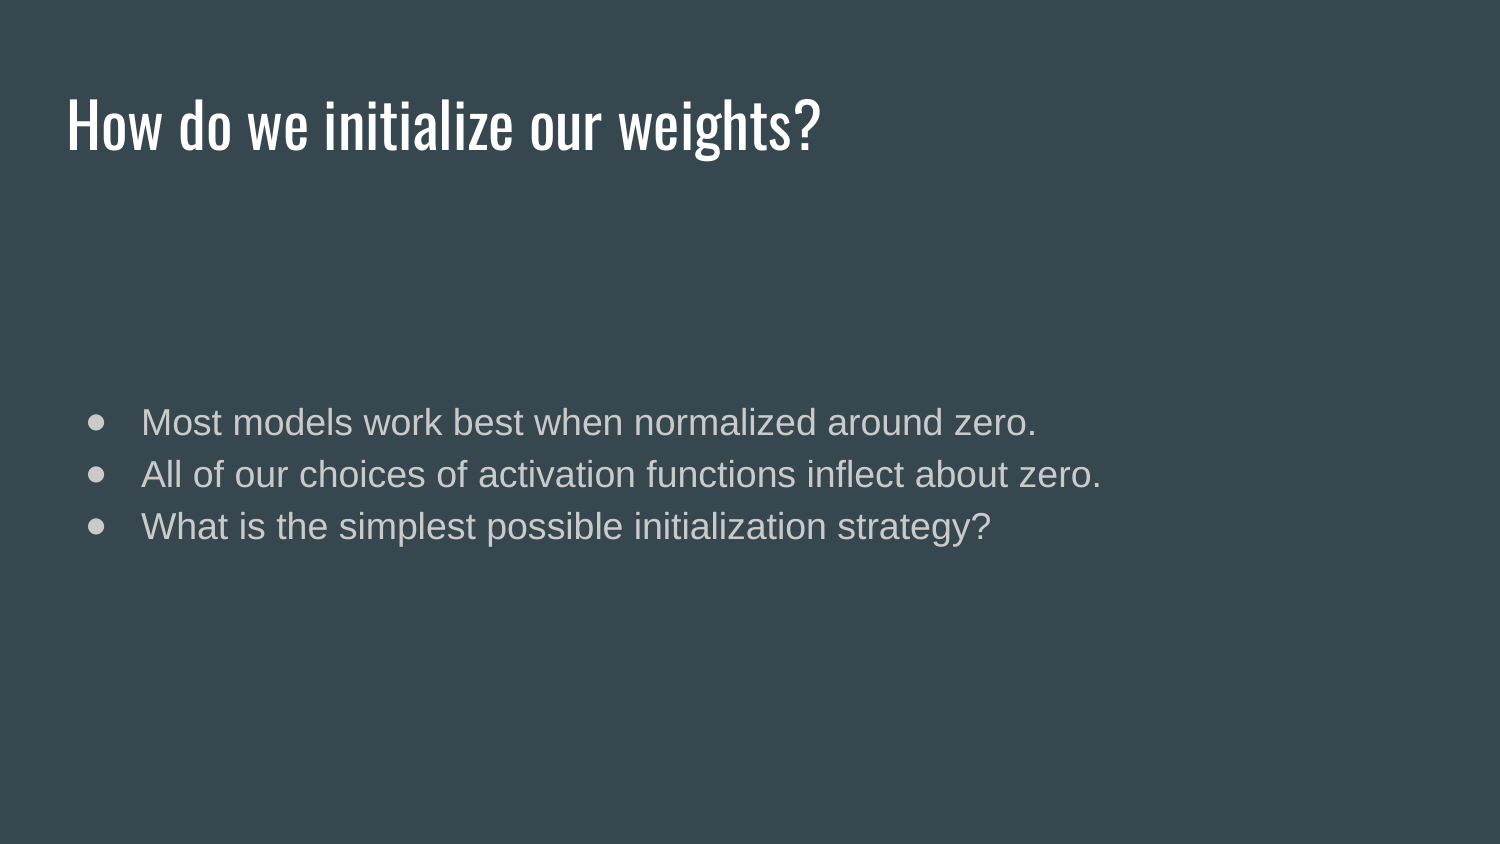

# How do we initialize our weights?
Most models work best when normalized around zero.
All of our choices of activation functions inflect about zero.
What is the simplest possible initialization strategy?